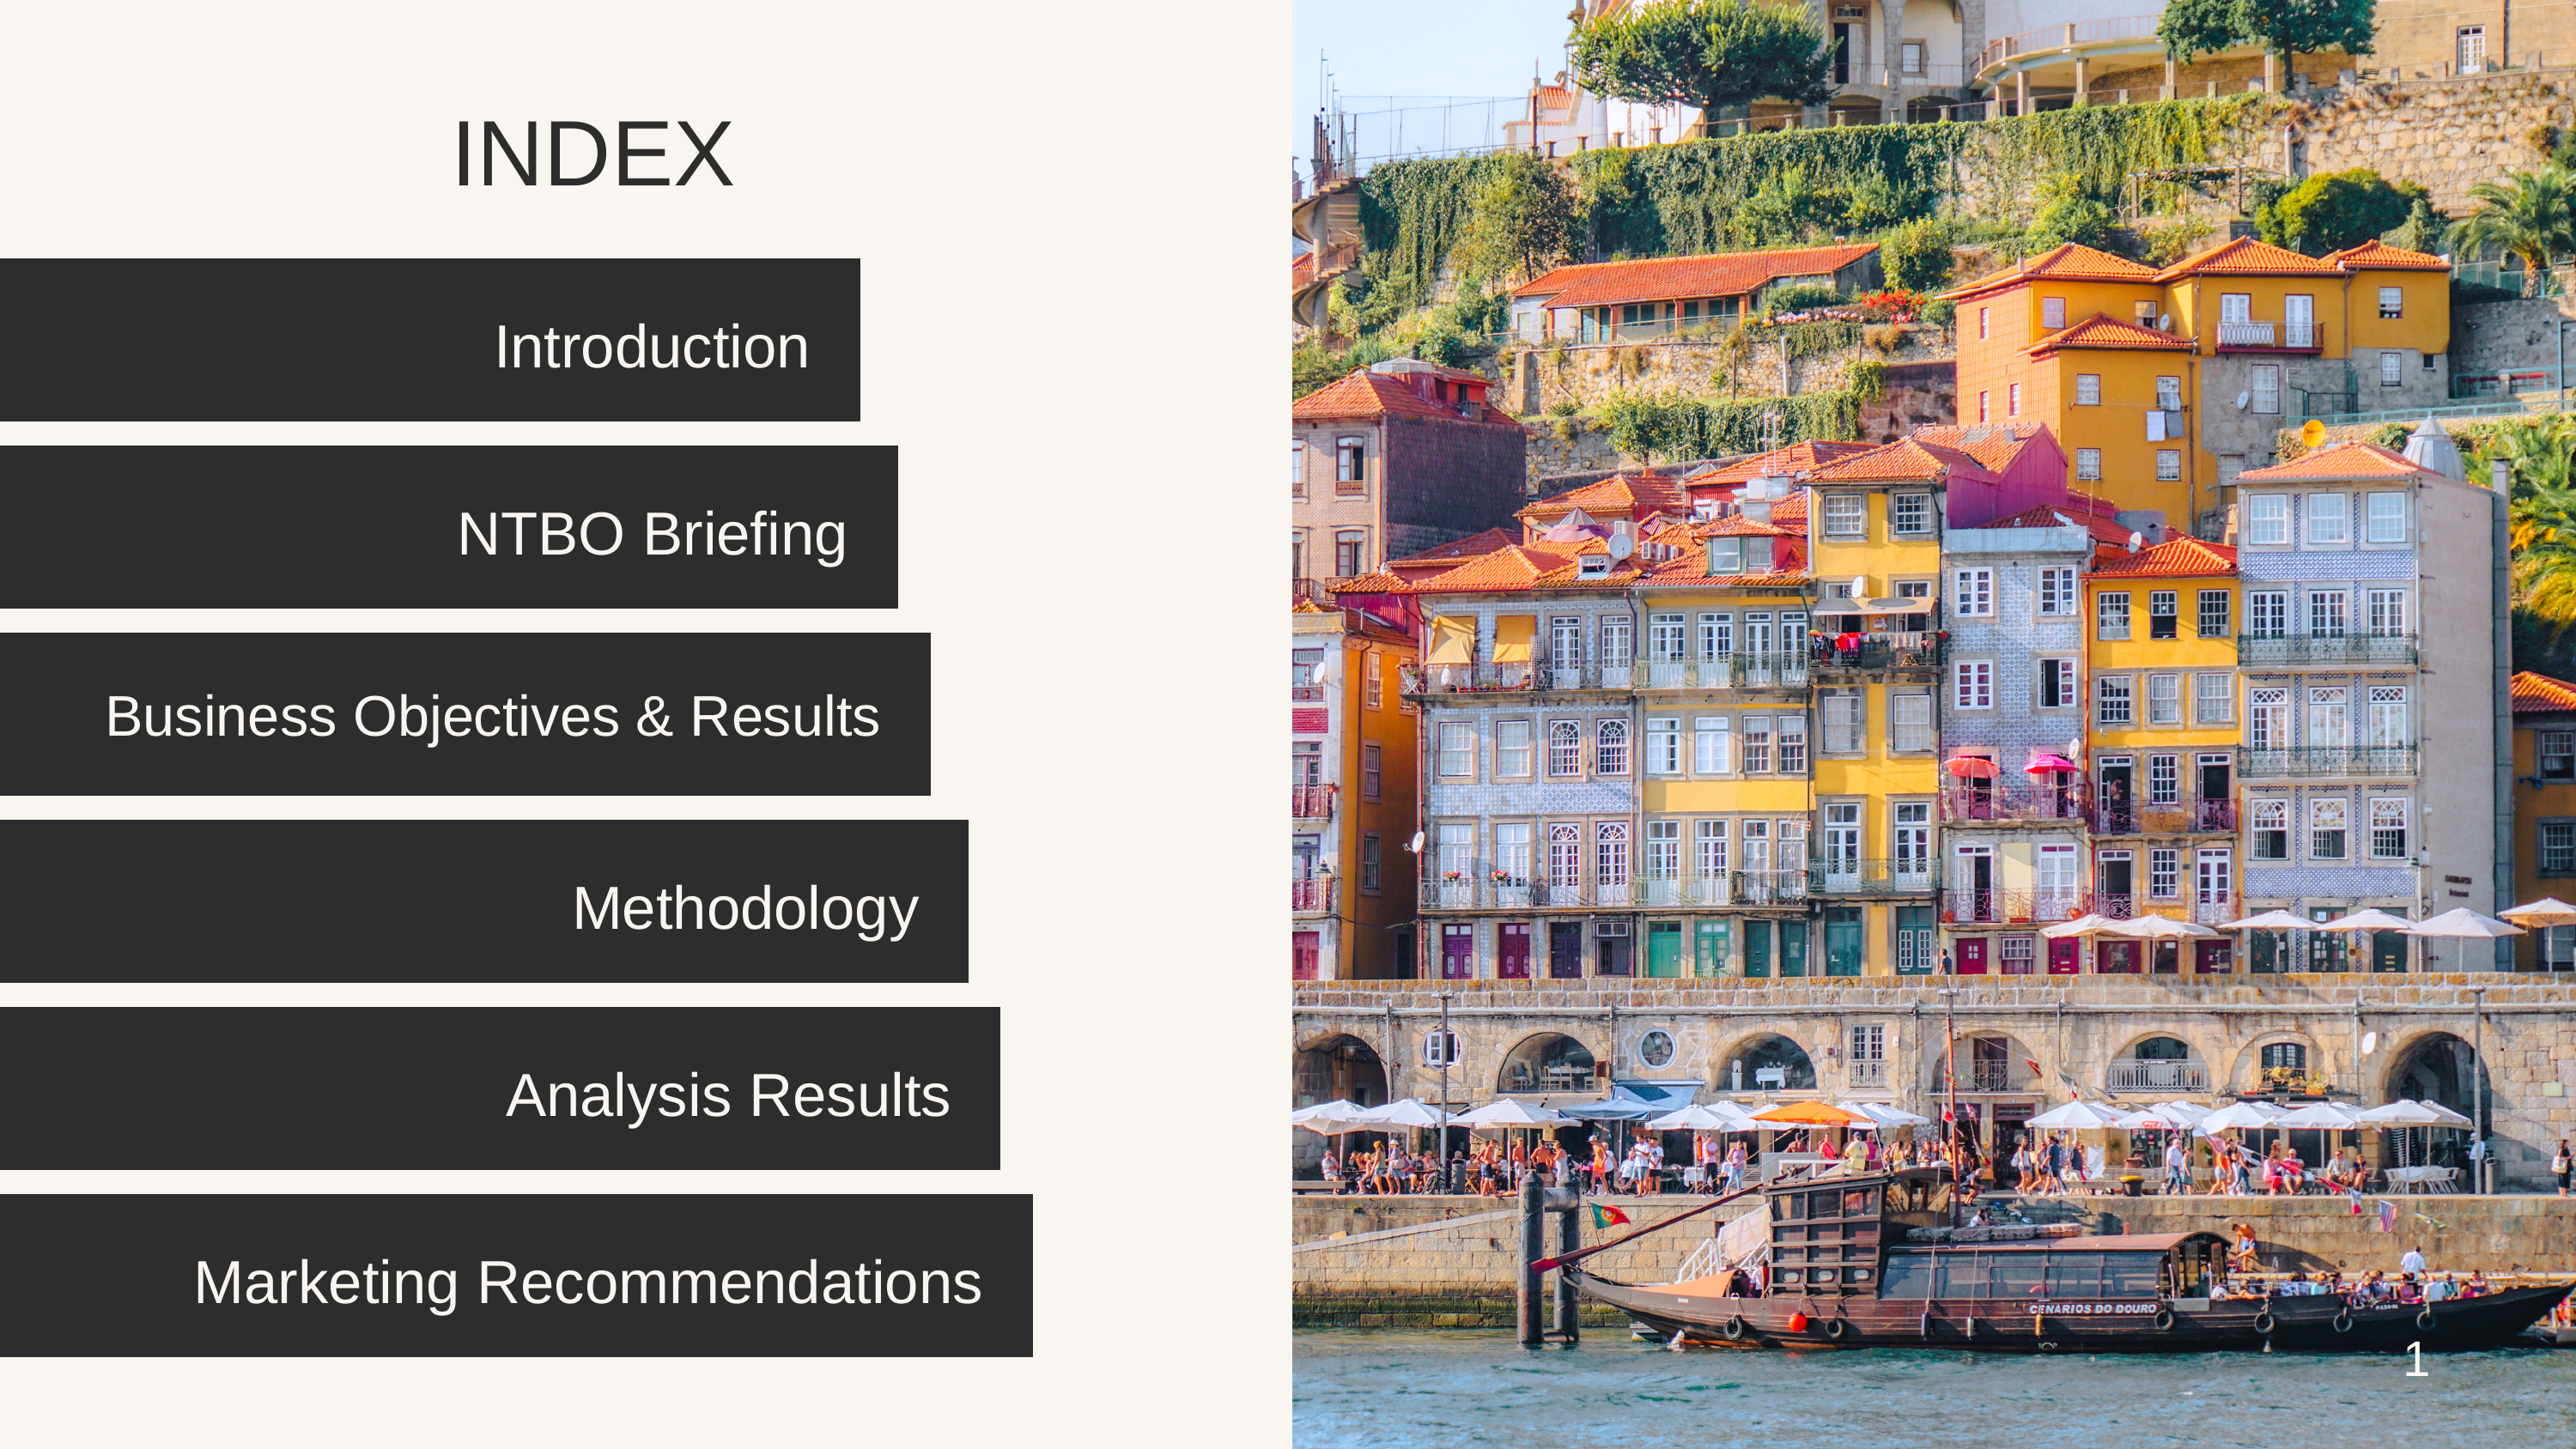

INDEX

Introduction

NTBO Briefing

Business Objectives & Results

Methodology

Analysis Results

Marketing Recommendations
1